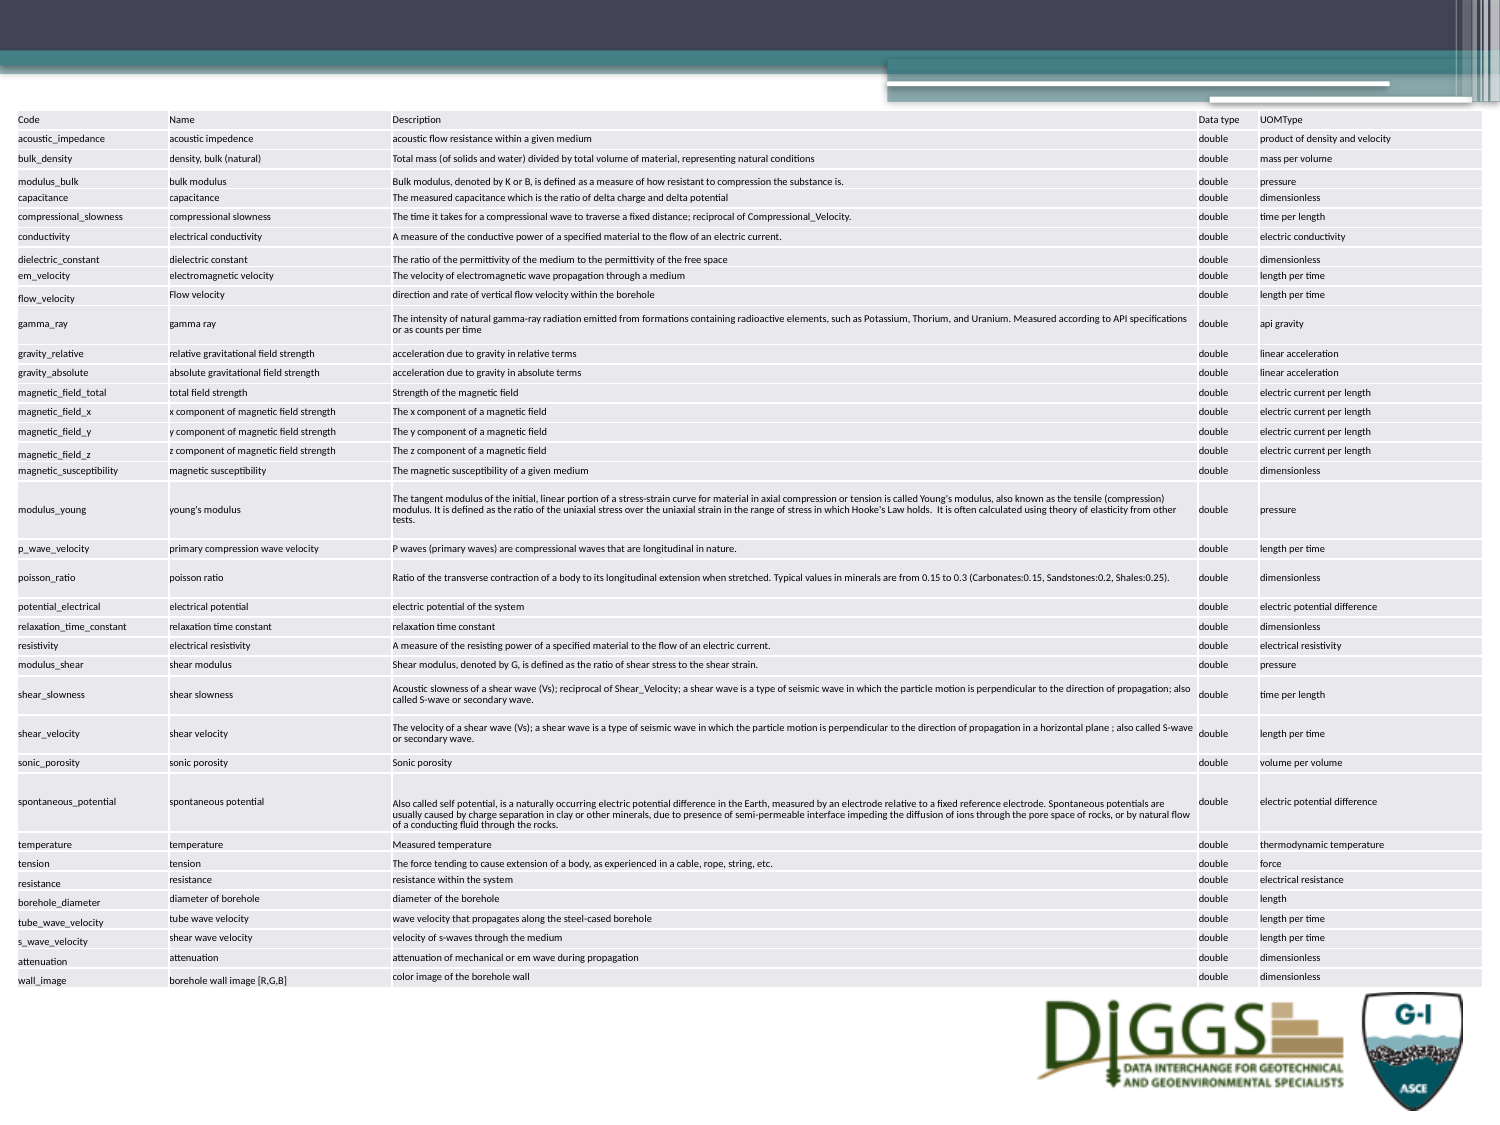

| Code | Name | Description | Data type | UOMType |
| --- | --- | --- | --- | --- |
| acoustic\_impedance | acoustic impedence | acoustic flow resistance within a given medium | double | product of density and velocity |
| bulk\_density | density, bulk (natural) | Total mass (of solids and water) divided by total volume of material, representing natural conditions | double | mass per volume |
| modulus\_bulk | bulk modulus | Bulk modulus, denoted by K or B, is defined as a measure of how resistant to compression the substance is. | double | pressure |
| capacitance | capacitance | The measured capacitance which is the ratio of delta charge and delta potential | double | dimensionless |
| compressional\_slowness | compressional slowness | The time it takes for a compressional wave to traverse a fixed distance; reciprocal of Compressional\_Velocity. | double | time per length |
| conductivity | electrical conductivity | A measure of the conductive power of a specified material to the flow of an electric current. | double | electric conductivity |
| dielectric\_constant | dielectric constant | The ratio of the permittivity of the medium to the permittivity of the free space | double | dimensionless |
| em\_velocity | electromagnetic velocity | The velocity of electromagnetic wave propagation through a medium | double | length per time |
| flow\_velocity | Flow velocity | direction and rate of vertical flow velocity within the borehole | double | length per time |
| gamma\_ray | gamma ray | The intensity of natural gamma-ray radiation emitted from formations containing radioactive elements, such as Potassium, Thorium, and Uranium. Measured according to API specifications or as counts per time | double | api gravity |
| gravity\_relative | relative gravitational field strength | acceleration due to gravity in relative terms | double | linear acceleration |
| gravity\_absolute | absolute gravitational field strength | acceleration due to gravity in absolute terms | double | linear acceleration |
| magnetic\_field\_total | total field strength | Strength of the magnetic field | double | electric current per length |
| magnetic\_field\_x | x component of magnetic field strength | The x component of a magnetic field | double | electric current per length |
| magnetic\_field\_y | y component of magnetic field strength | The y component of a magnetic field | double | electric current per length |
| magnetic\_field\_z | z component of magnetic field strength | The z component of a magnetic field | double | electric current per length |
| magnetic\_susceptibility | magnetic susceptibility | The magnetic susceptibility of a given medium | double | dimensionless |
| modulus\_young | young's modulus | The tangent modulus of the initial, linear portion of a stress-strain curve for material in axial compression or tension is called Young's modulus, also known as the tensile (compression) modulus. It is defined as the ratio of the uniaxial stress over the uniaxial strain in the range of stress in which Hooke's Law holds. It is often calculated using theory of elasticity from other tests. | double | pressure |
| p\_wave\_velocity | primary compression wave velocity | P waves (primary waves) are compressional waves that are longitudinal in nature. | double | length per time |
| poisson\_ratio | poisson ratio | Ratio of the transverse contraction of a body to its longitudinal extension when stretched. Typical values in minerals are from 0.15 to 0.3 (Carbonates:0.15, Sandstones:0.2, Shales:0.25). | double | dimensionless |
| potential\_electrical | electrical potential | electric potential of the system | double | electric potential difference |
| relaxation\_time\_constant | relaxation time constant | relaxation time constant | double | dimensionless |
| resistivity | electrical resistivity | A measure of the resisting power of a specified material to the flow of an electric current. | double | electrical resistivity |
| modulus\_shear | shear modulus | Shear modulus, denoted by G, is defined as the ratio of shear stress to the shear strain. | double | pressure |
| shear\_slowness | shear slowness | Acoustic slowness of a shear wave (Vs); reciprocal of Shear\_Velocity; a shear wave is a type of seismic wave in which the particle motion is perpendicular to the direction of propagation; also called S-wave or secondary wave. | double | time per length |
| shear\_velocity | shear velocity | The velocity of a shear wave (Vs); a shear wave is a type of seismic wave in which the particle motion is perpendicular to the direction of propagation in a horizontal plane ; also called S-wave or secondary wave. | double | length per time |
| sonic\_porosity | sonic porosity | Sonic porosity | double | volume per volume |
| spontaneous\_potential | spontaneous potential | Also called self potential, is a naturally occurring electric potential difference in the Earth, measured by an electrode relative to a fixed reference electrode. Spontaneous potentials are usually caused by charge separation in clay or other minerals, due to presence of semi-permeable interface impeding the diffusion of ions through the pore space of rocks, or by natural flow of a conducting fluid through the rocks. | double | electric potential difference |
| temperature | temperature | Measured temperature | double | thermodynamic temperature |
| tension | tension | The force tending to cause extension of a body, as experienced in a cable, rope, string, etc. | double | force |
| resistance | resistance | resistance within the system | double | electrical resistance |
| borehole\_diameter | diameter of borehole | diameter of the borehole | double | length |
| tube\_wave\_velocity | tube wave velocity | wave velocity that propagates along the steel-cased borehole | double | length per time |
| s\_wave\_velocity | shear wave velocity | velocity of s-waves through the medium | double | length per time |
| attenuation | attenuation | attenuation of mechanical or em wave during propagation | double | dimensionless |
| wall\_image | borehole wall image [R,G,B] | color image of the borehole wall | double | dimensionless |